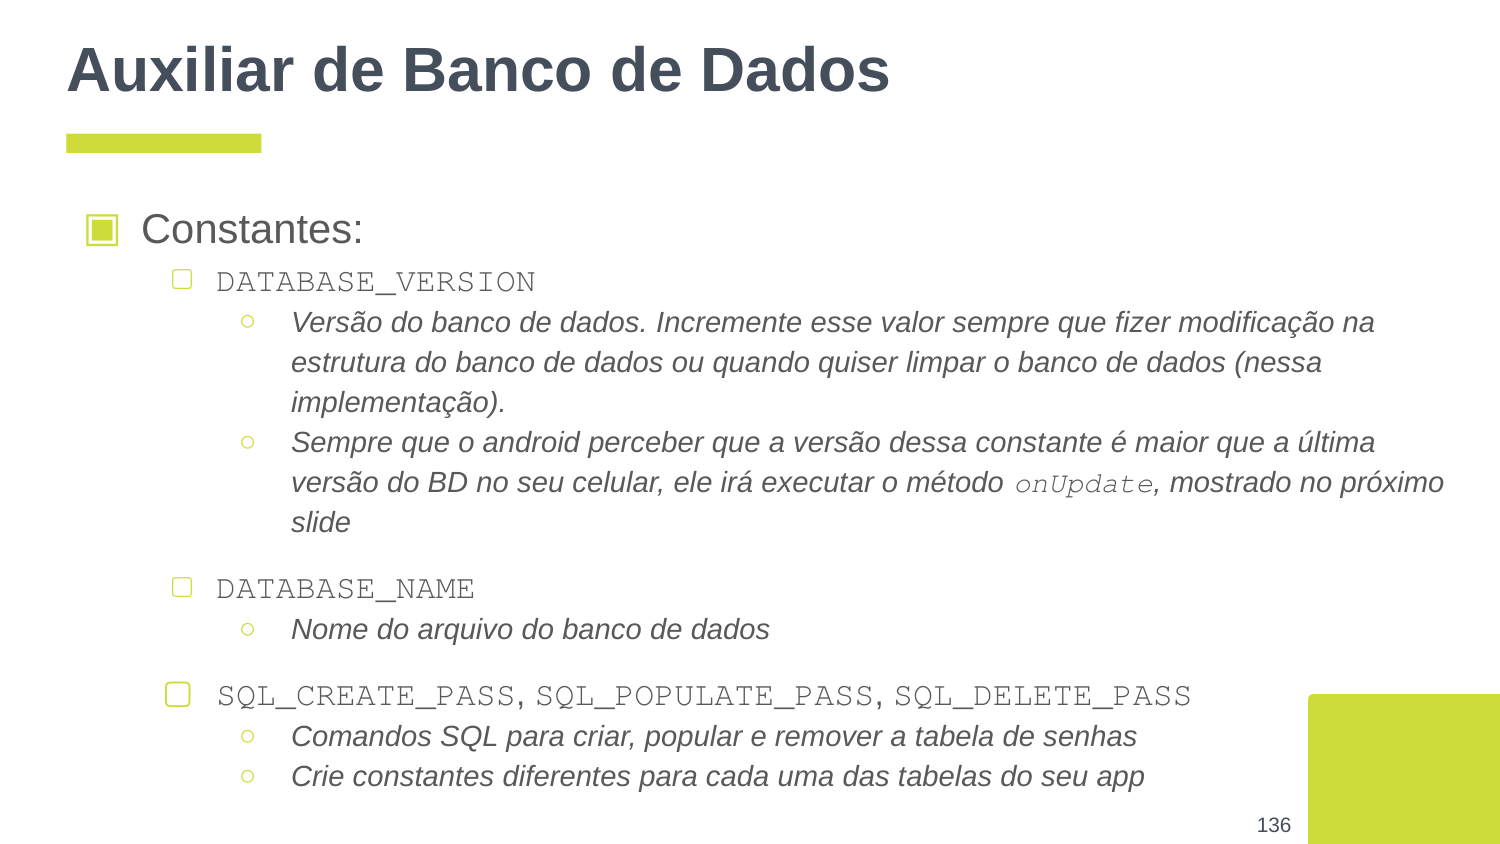

# Auxiliar de Banco de Dados
Constantes:
DATABASE_VERSION
Versão do banco de dados. Incremente esse valor sempre que fizer modificação na estrutura do banco de dados ou quando quiser limpar o banco de dados (nessa implementação).
Sempre que o android perceber que a versão dessa constante é maior que a última versão do BD no seu celular, ele irá executar o método onUpdate, mostrado no próximo slide
DATABASE_NAME
Nome do arquivo do banco de dados
SQL_CREATE_PASS, SQL_POPULATE_PASS, SQL_DELETE_PASS
Comandos SQL para criar, popular e remover a tabela de senhas
Crie constantes diferentes para cada uma das tabelas do seu app
136